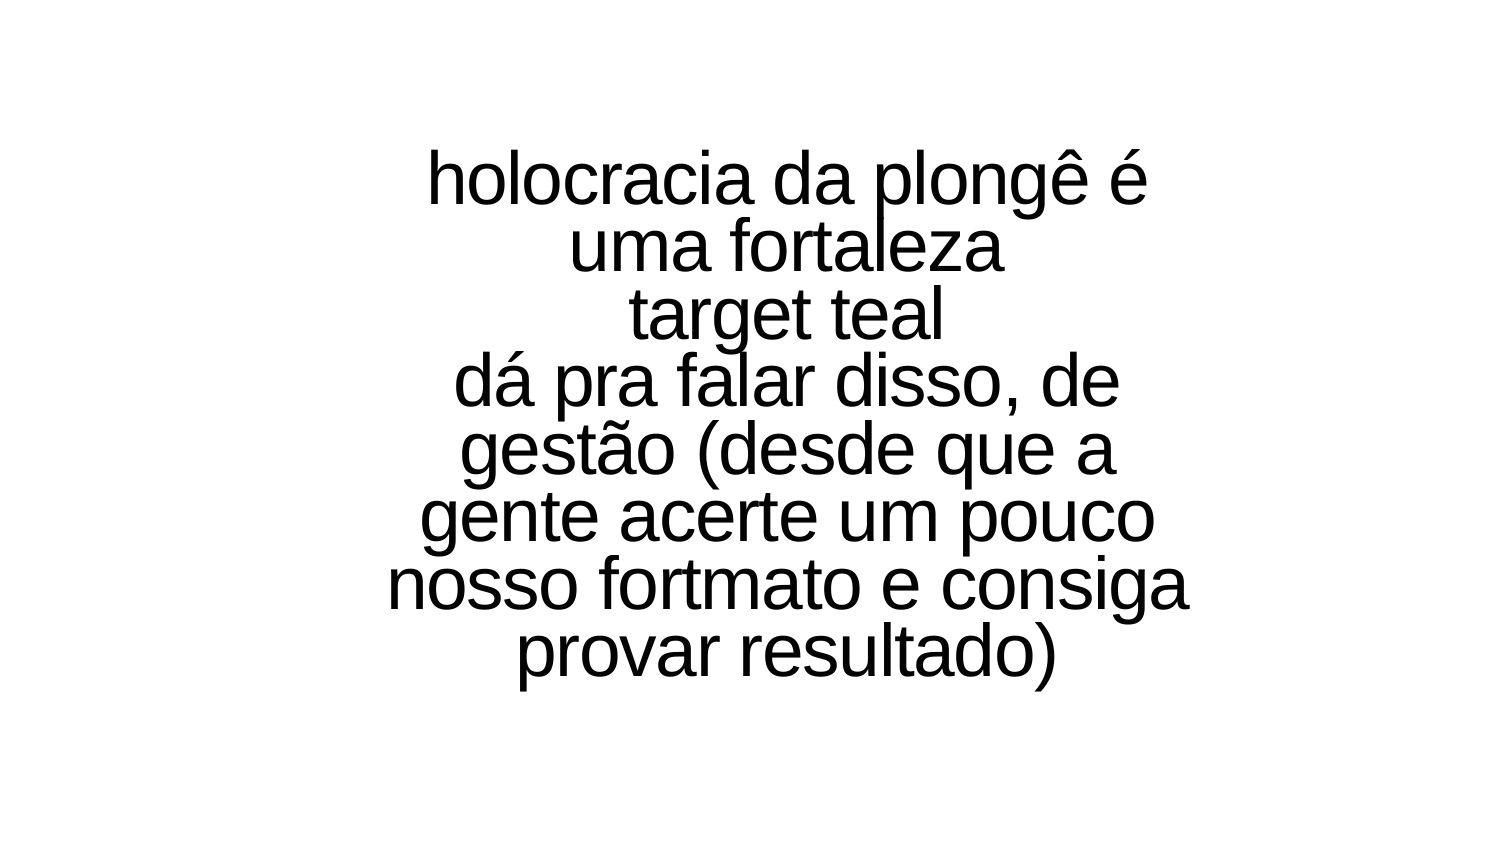

holocracia da plongê é uma fortaleza
target teal
dá pra falar disso, de gestão (desde que a gente acerte um pouco nosso fortmato e consiga provar resultado)